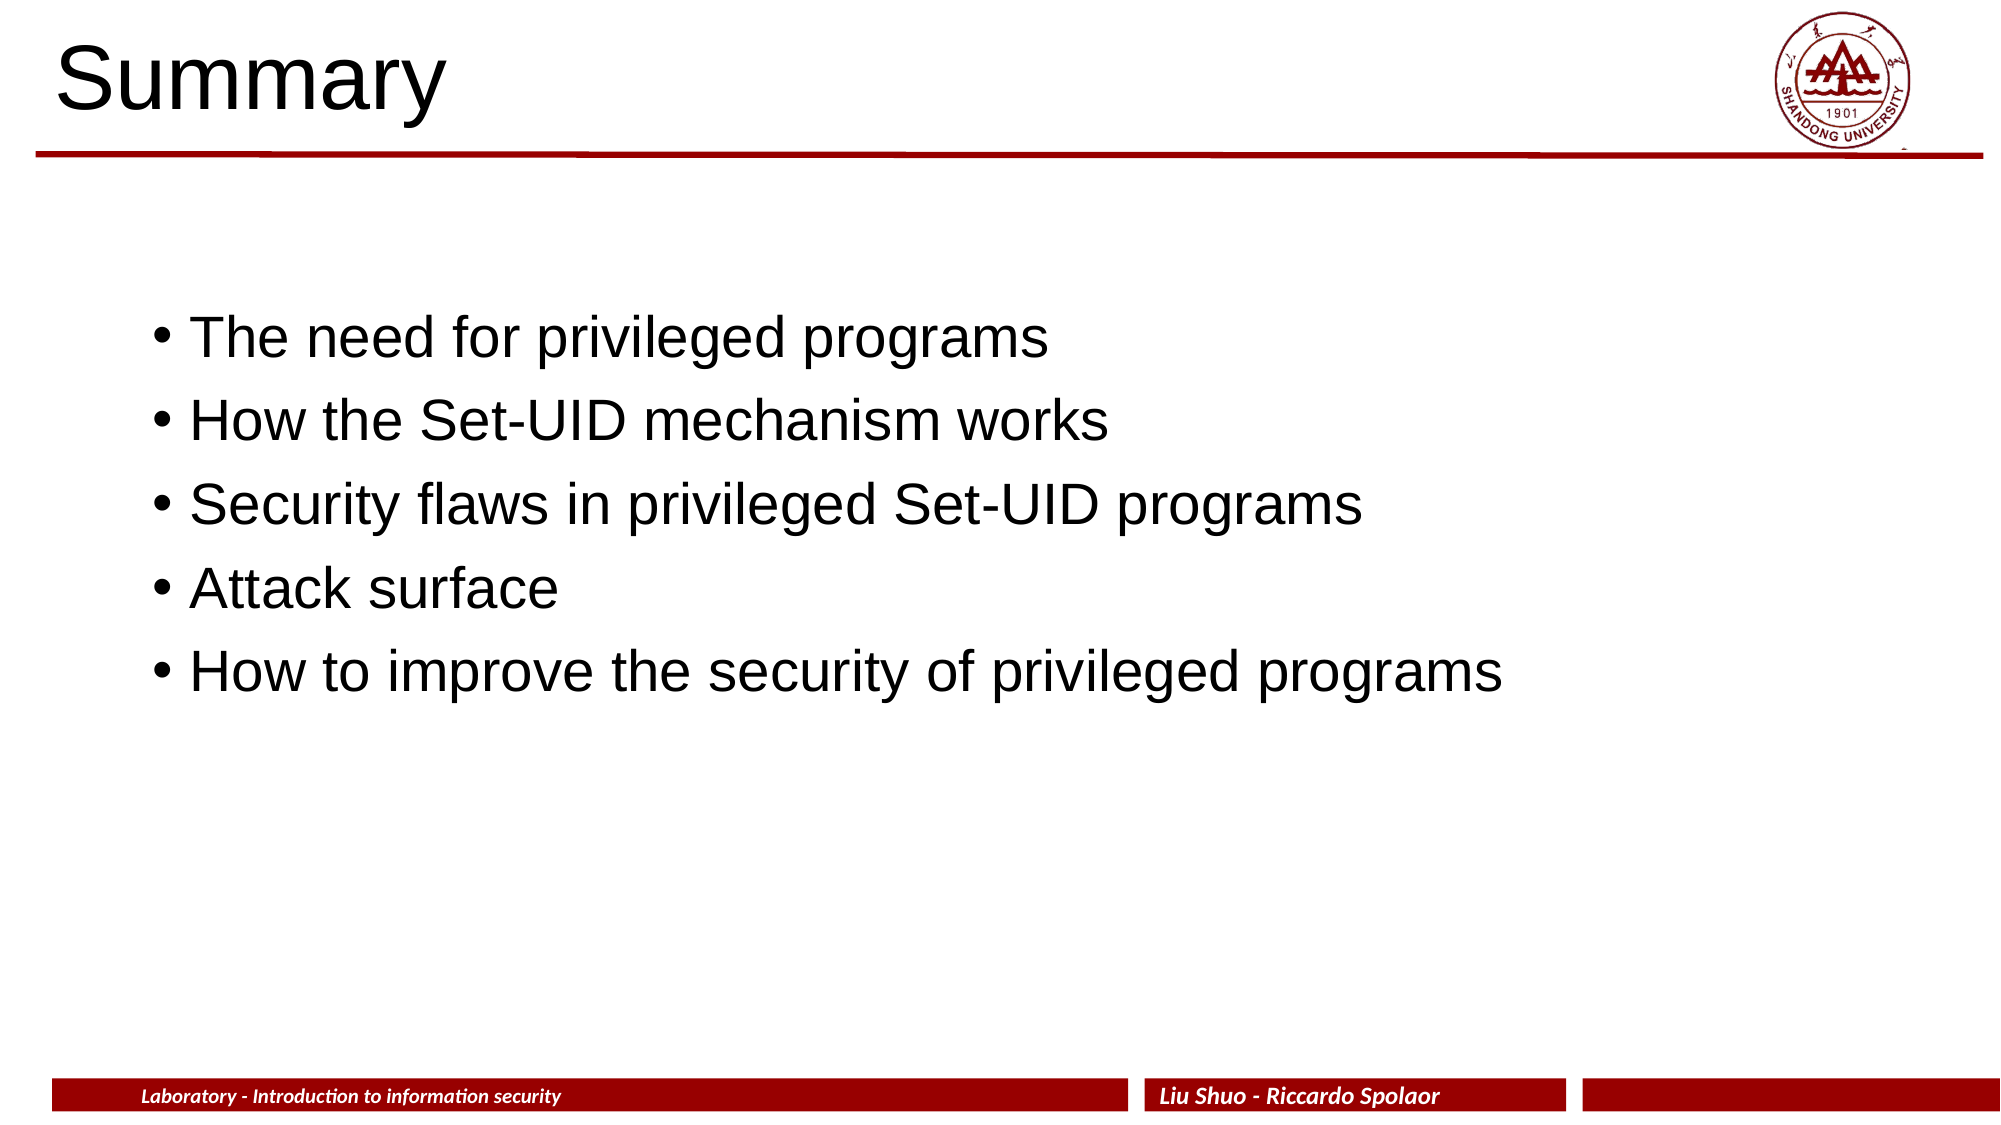

Summary
The need for privileged programs
How the Set-UID mechanism works
Security flaws in privileged Set-UID programs
Attack surface
How to improve the security of privileged programs